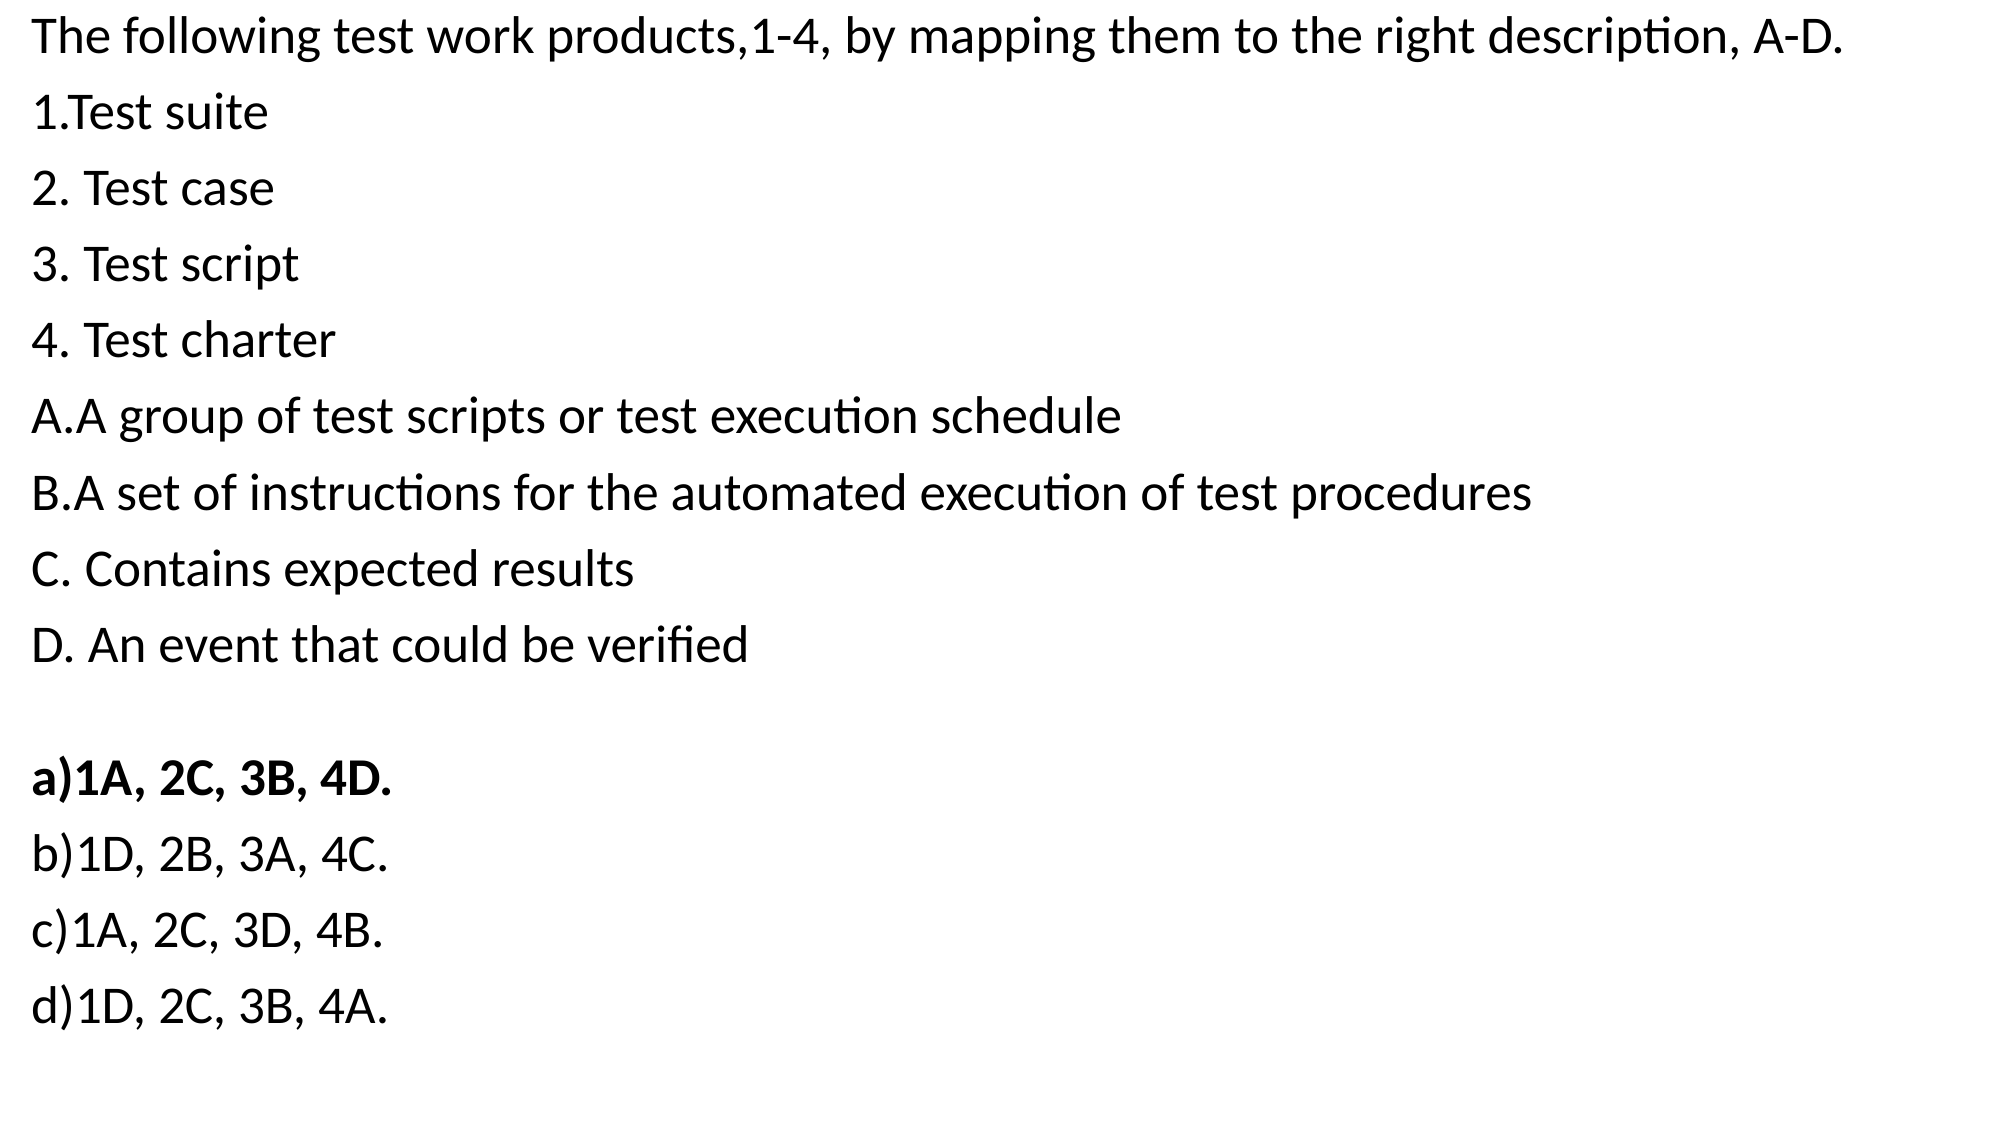

The following test work products,1-4, by mapping them to the right description, A-D.
1.Test suite
2. Test case
3. Test script
4. Test charter
A.A group of test scripts or test execution schedule
B.A set of instructions for the automated execution of test procedures
C. Contains expected results
D. An event that could be verified
a)1A, 2C, 3B, 4D.
b)1D, 2B, 3A, 4C.
c)1A, 2C, 3D, 4B.
d)1D, 2C, 3B, 4A.